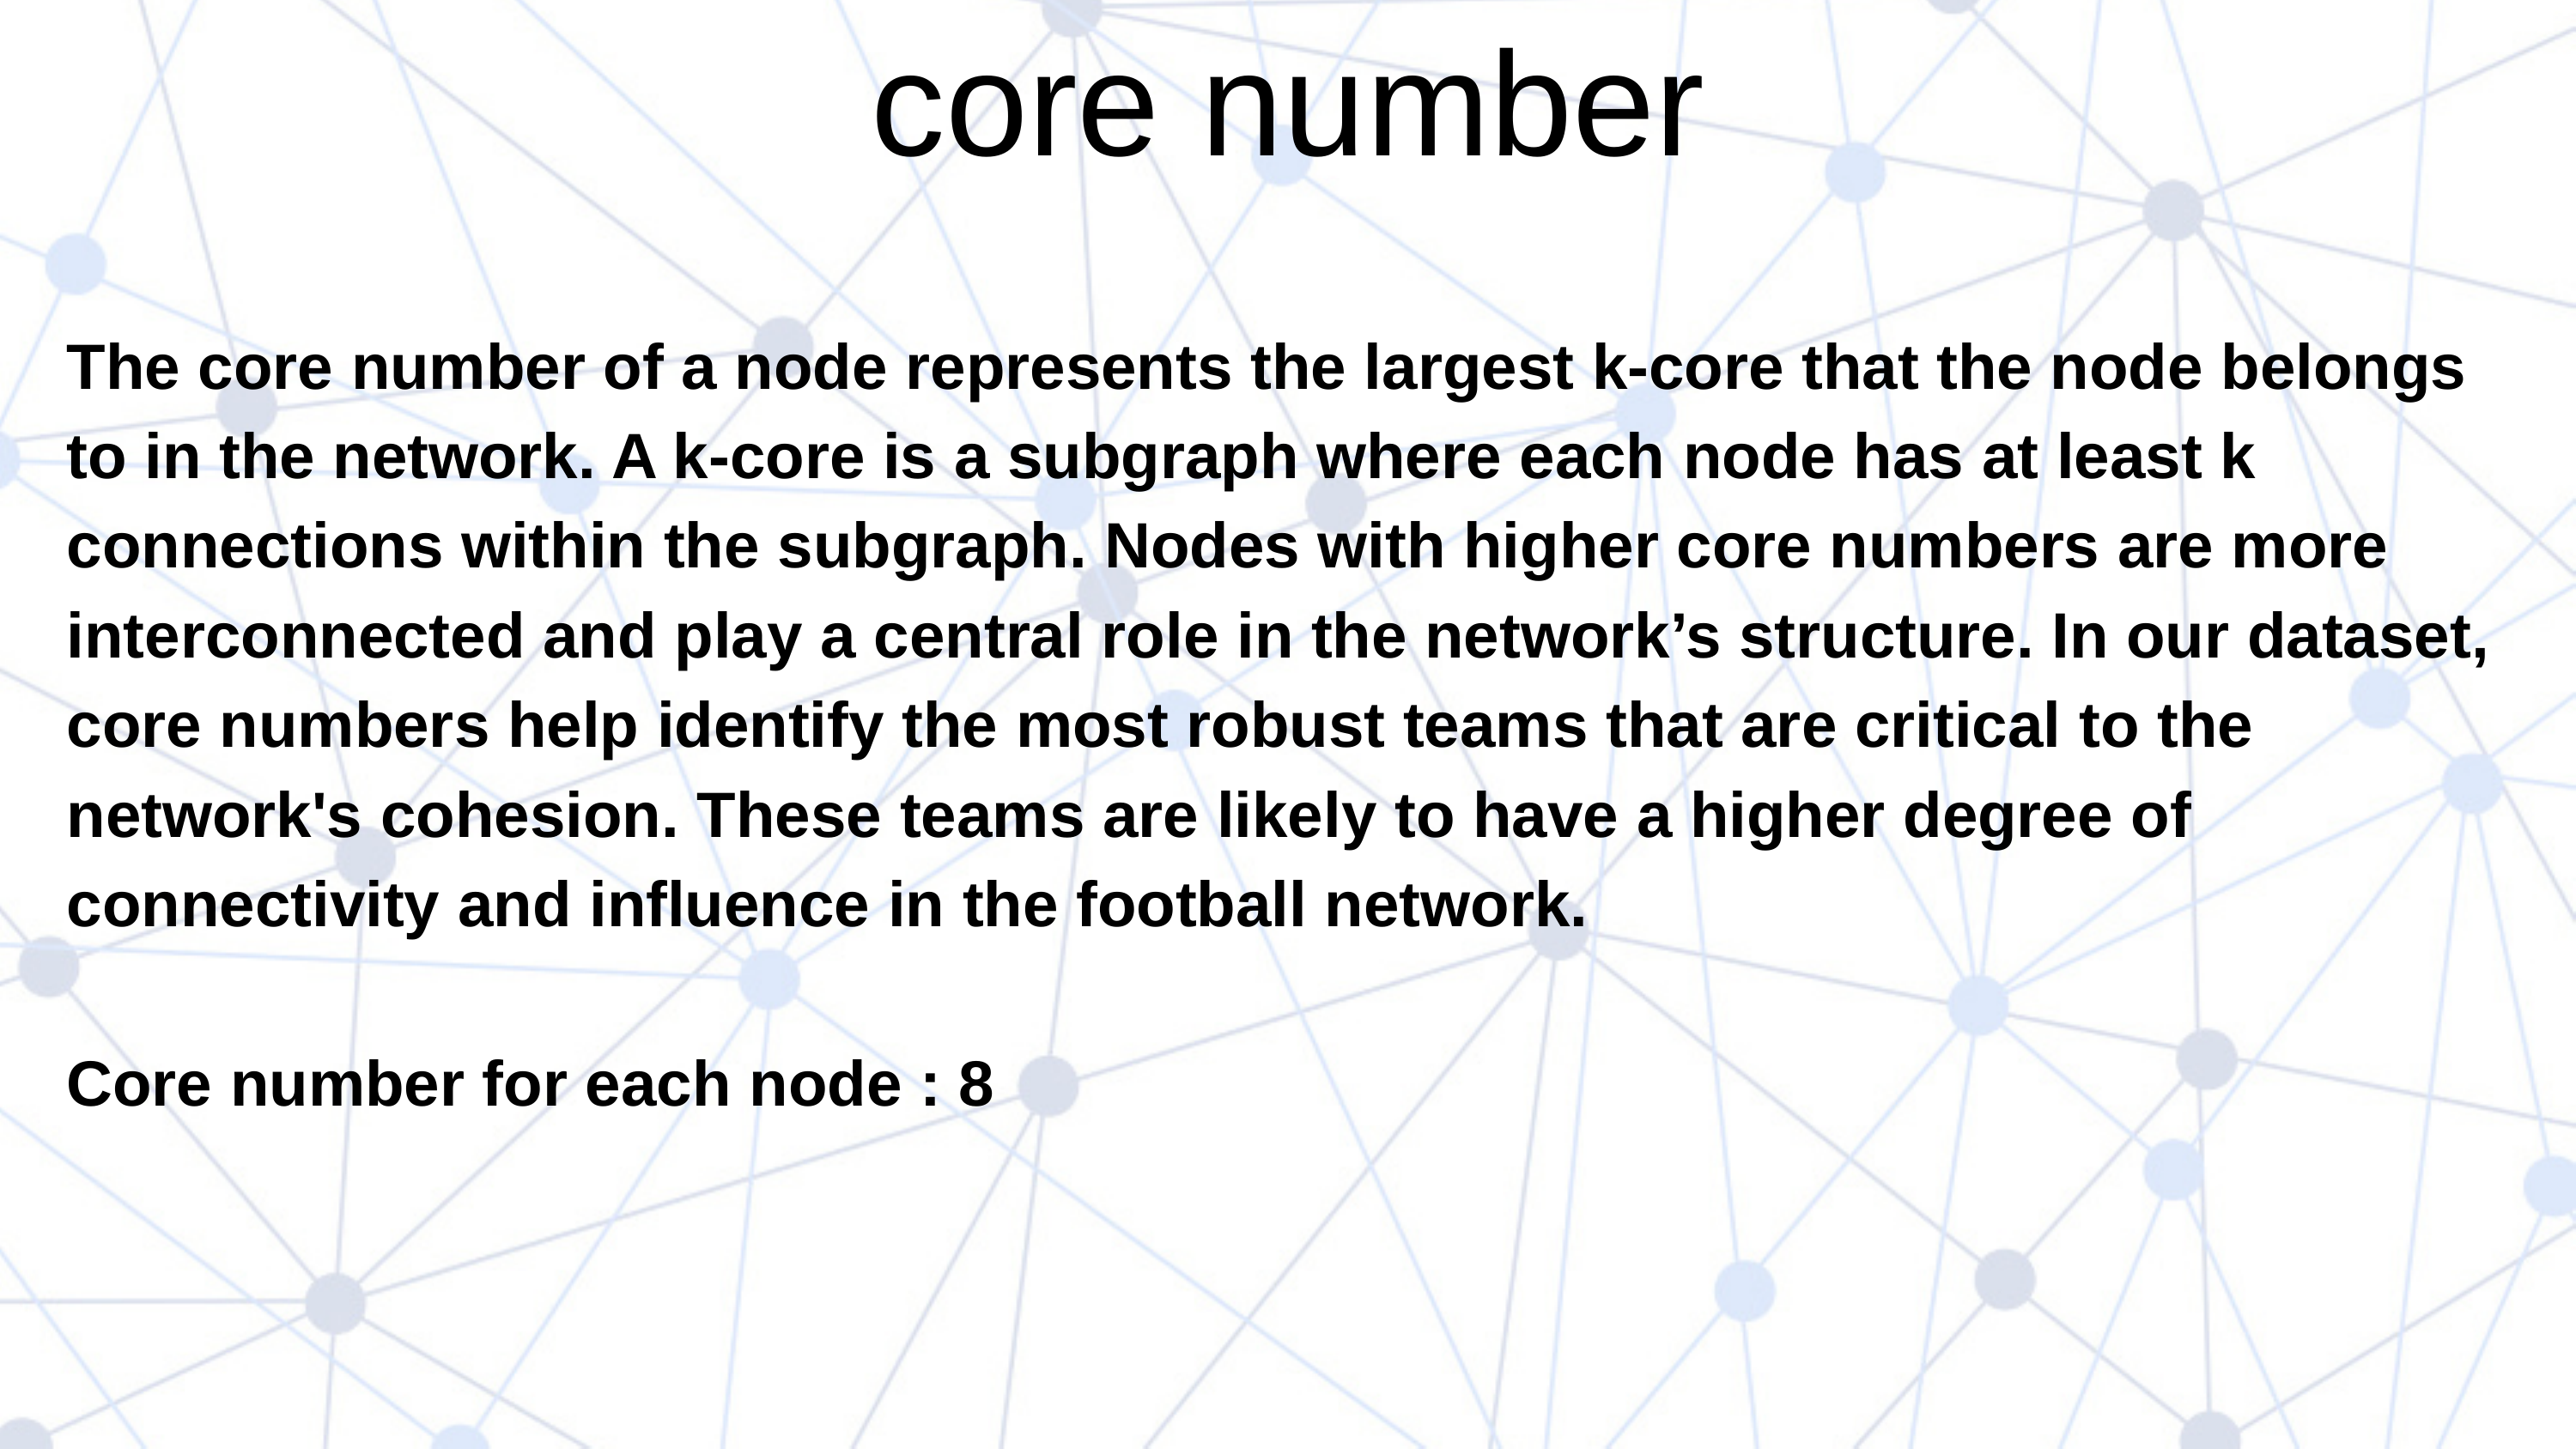

core number
The core number of a node represents the largest k-core that the node belongs to in the network. A k-core is a subgraph where each node has at least k connections within the subgraph. Nodes with higher core numbers are more interconnected and play a central role in the network’s structure. In our dataset, core numbers help identify the most robust teams that are critical to the network's cohesion. These teams are likely to have a higher degree of connectivity and influence in the football network.

Core number for each node : 8